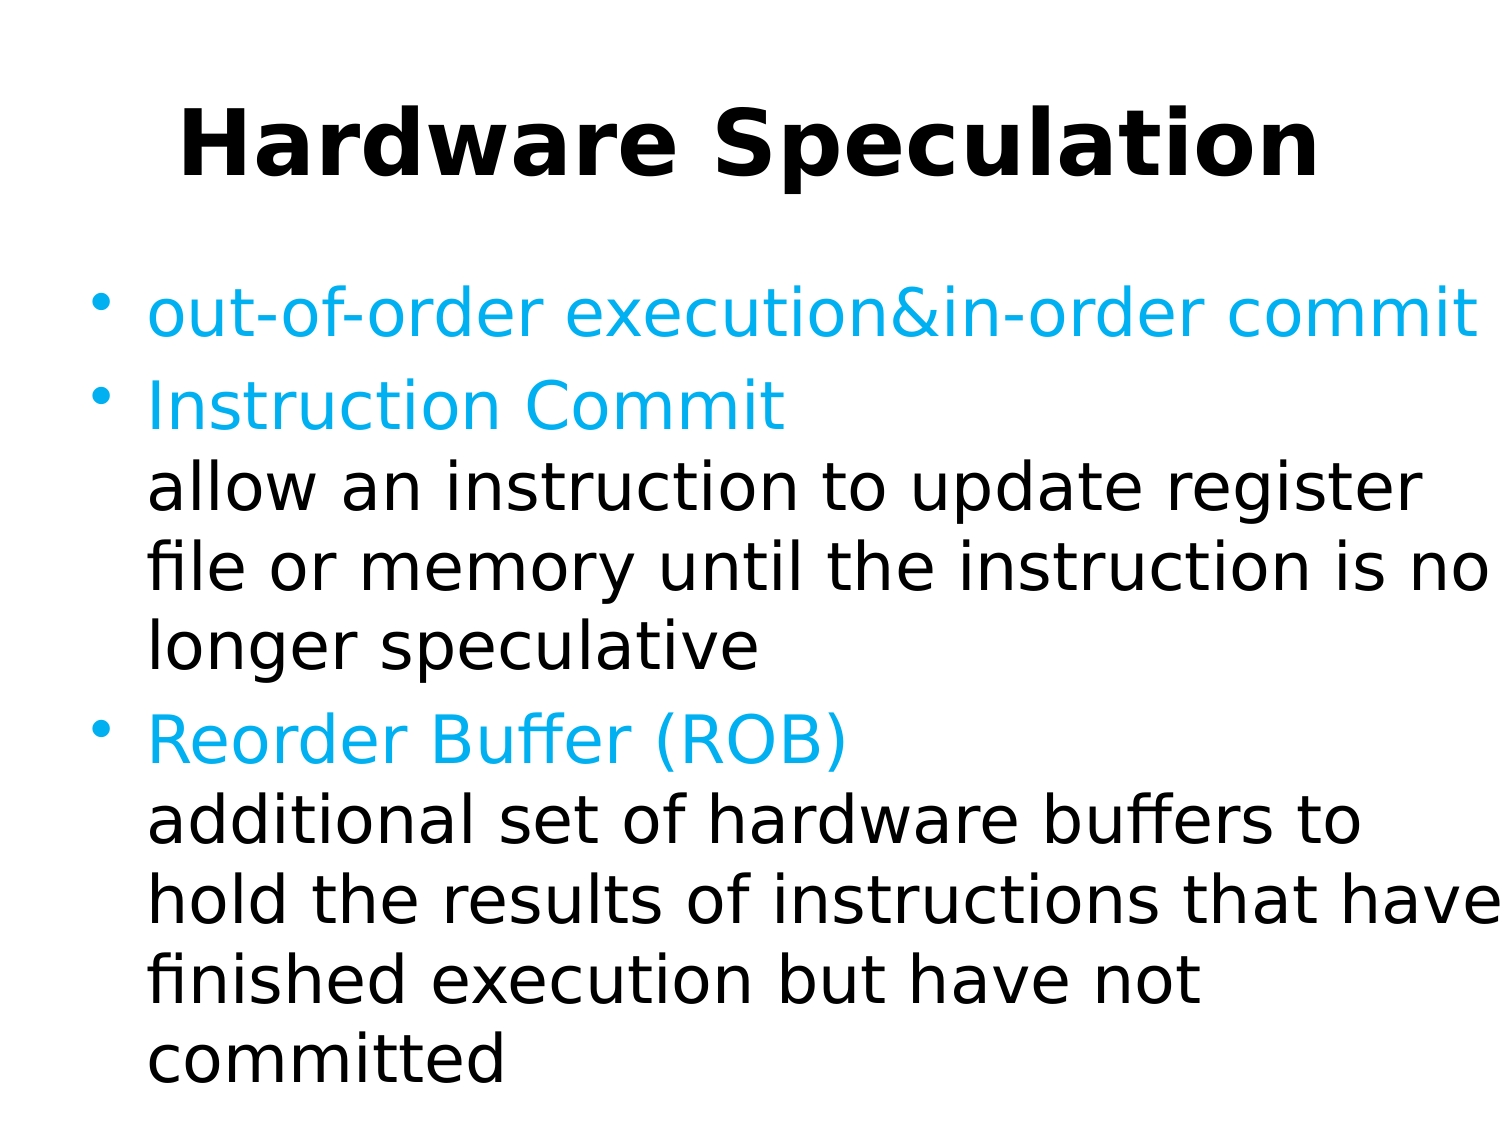

# Hardware Speculation
out-of-order execution&in-order commit
Instruction Commit                               allow an instruction to update register file or memory until the instruction is no longer speculative
Reorder Buffer (ROB)                           additional set of hardware buffers to hold the results of instructions that have finished execution but have not committed